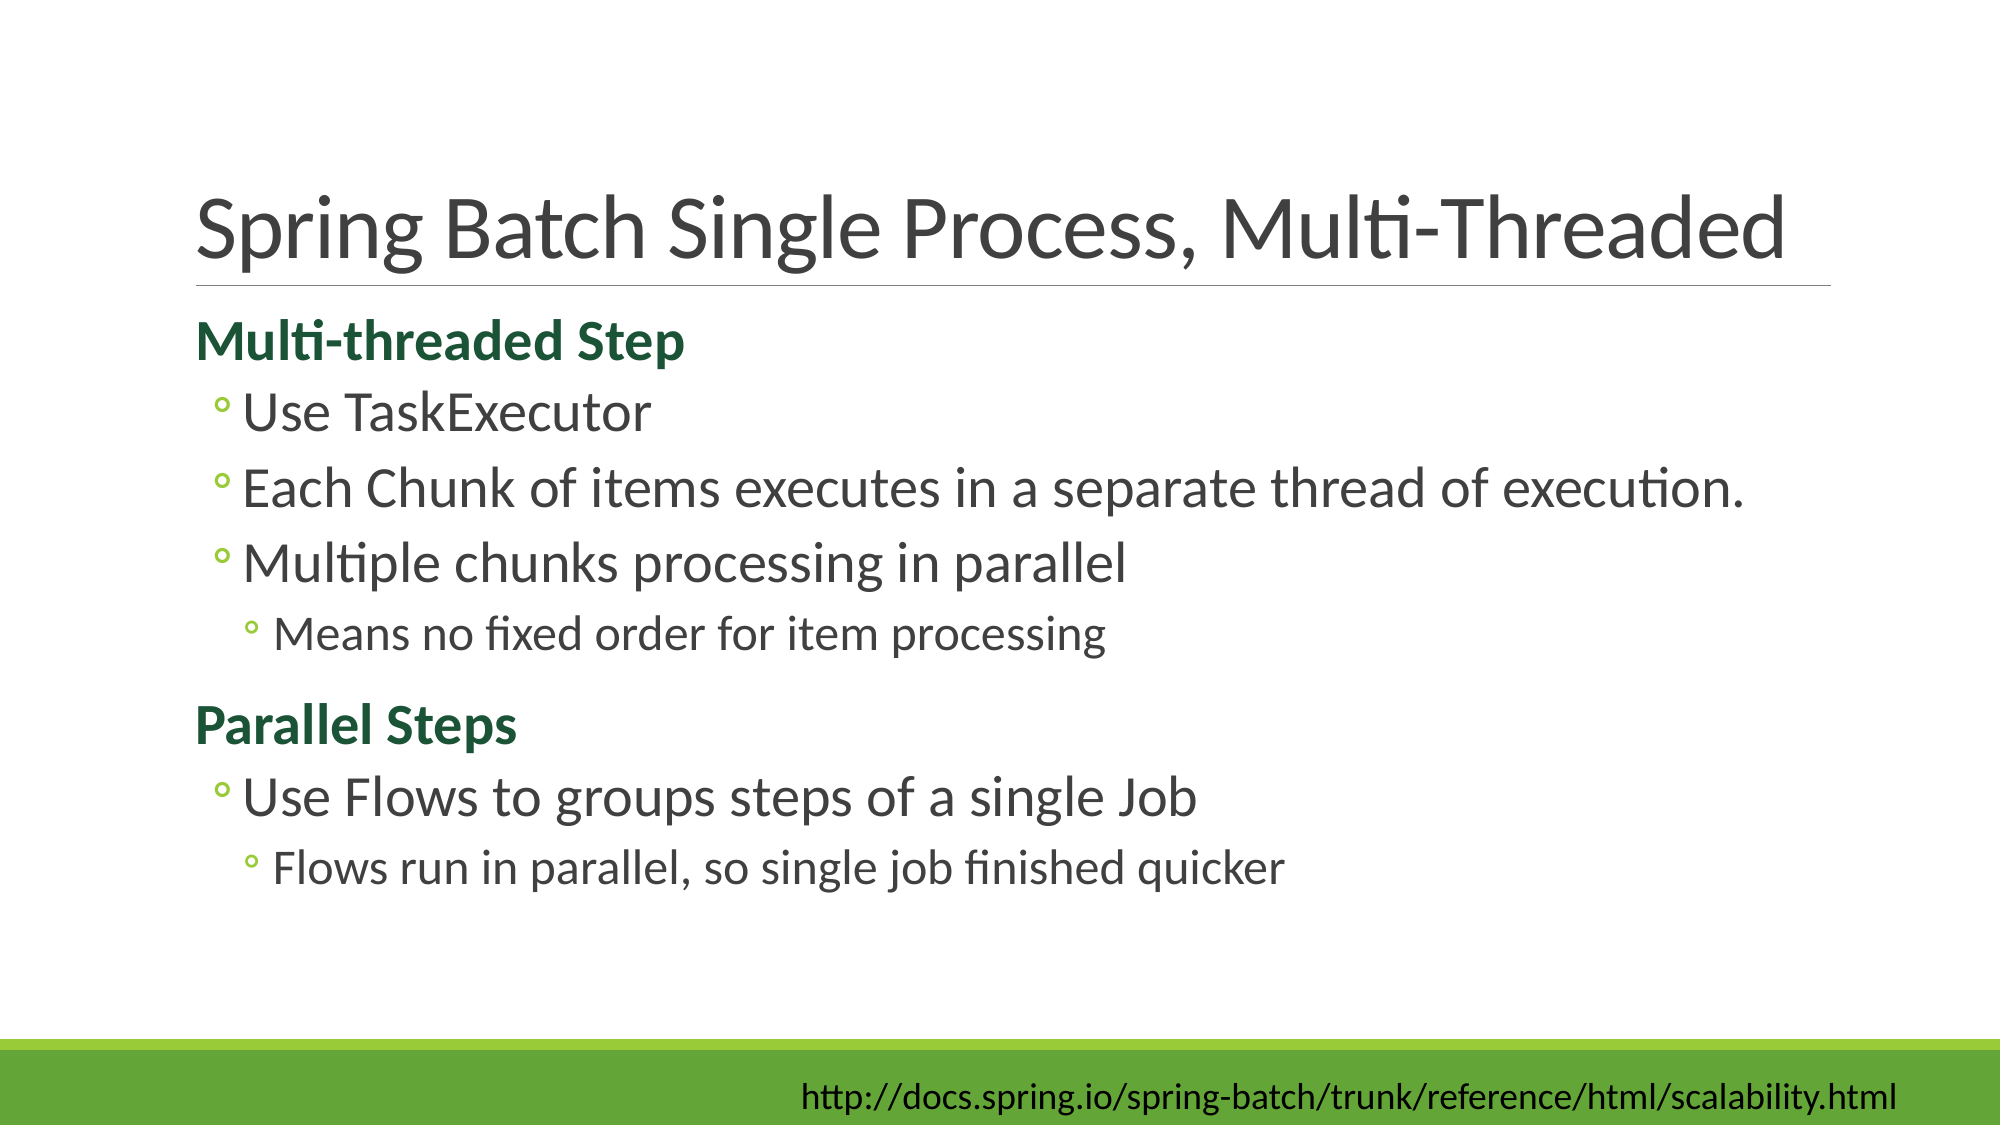

# Spring Batch Single Process, Multi-Threaded
Multi-threaded Step
Use TaskExecutor
Each Chunk of items executes in a separate thread of execution.
Multiple chunks processing in parallel
Means no fixed order for item processing
Parallel Steps
Use Flows to groups steps of a single Job
Flows run in parallel, so single job finished quicker
http://docs.spring.io/spring-batch/trunk/reference/html/scalability.html